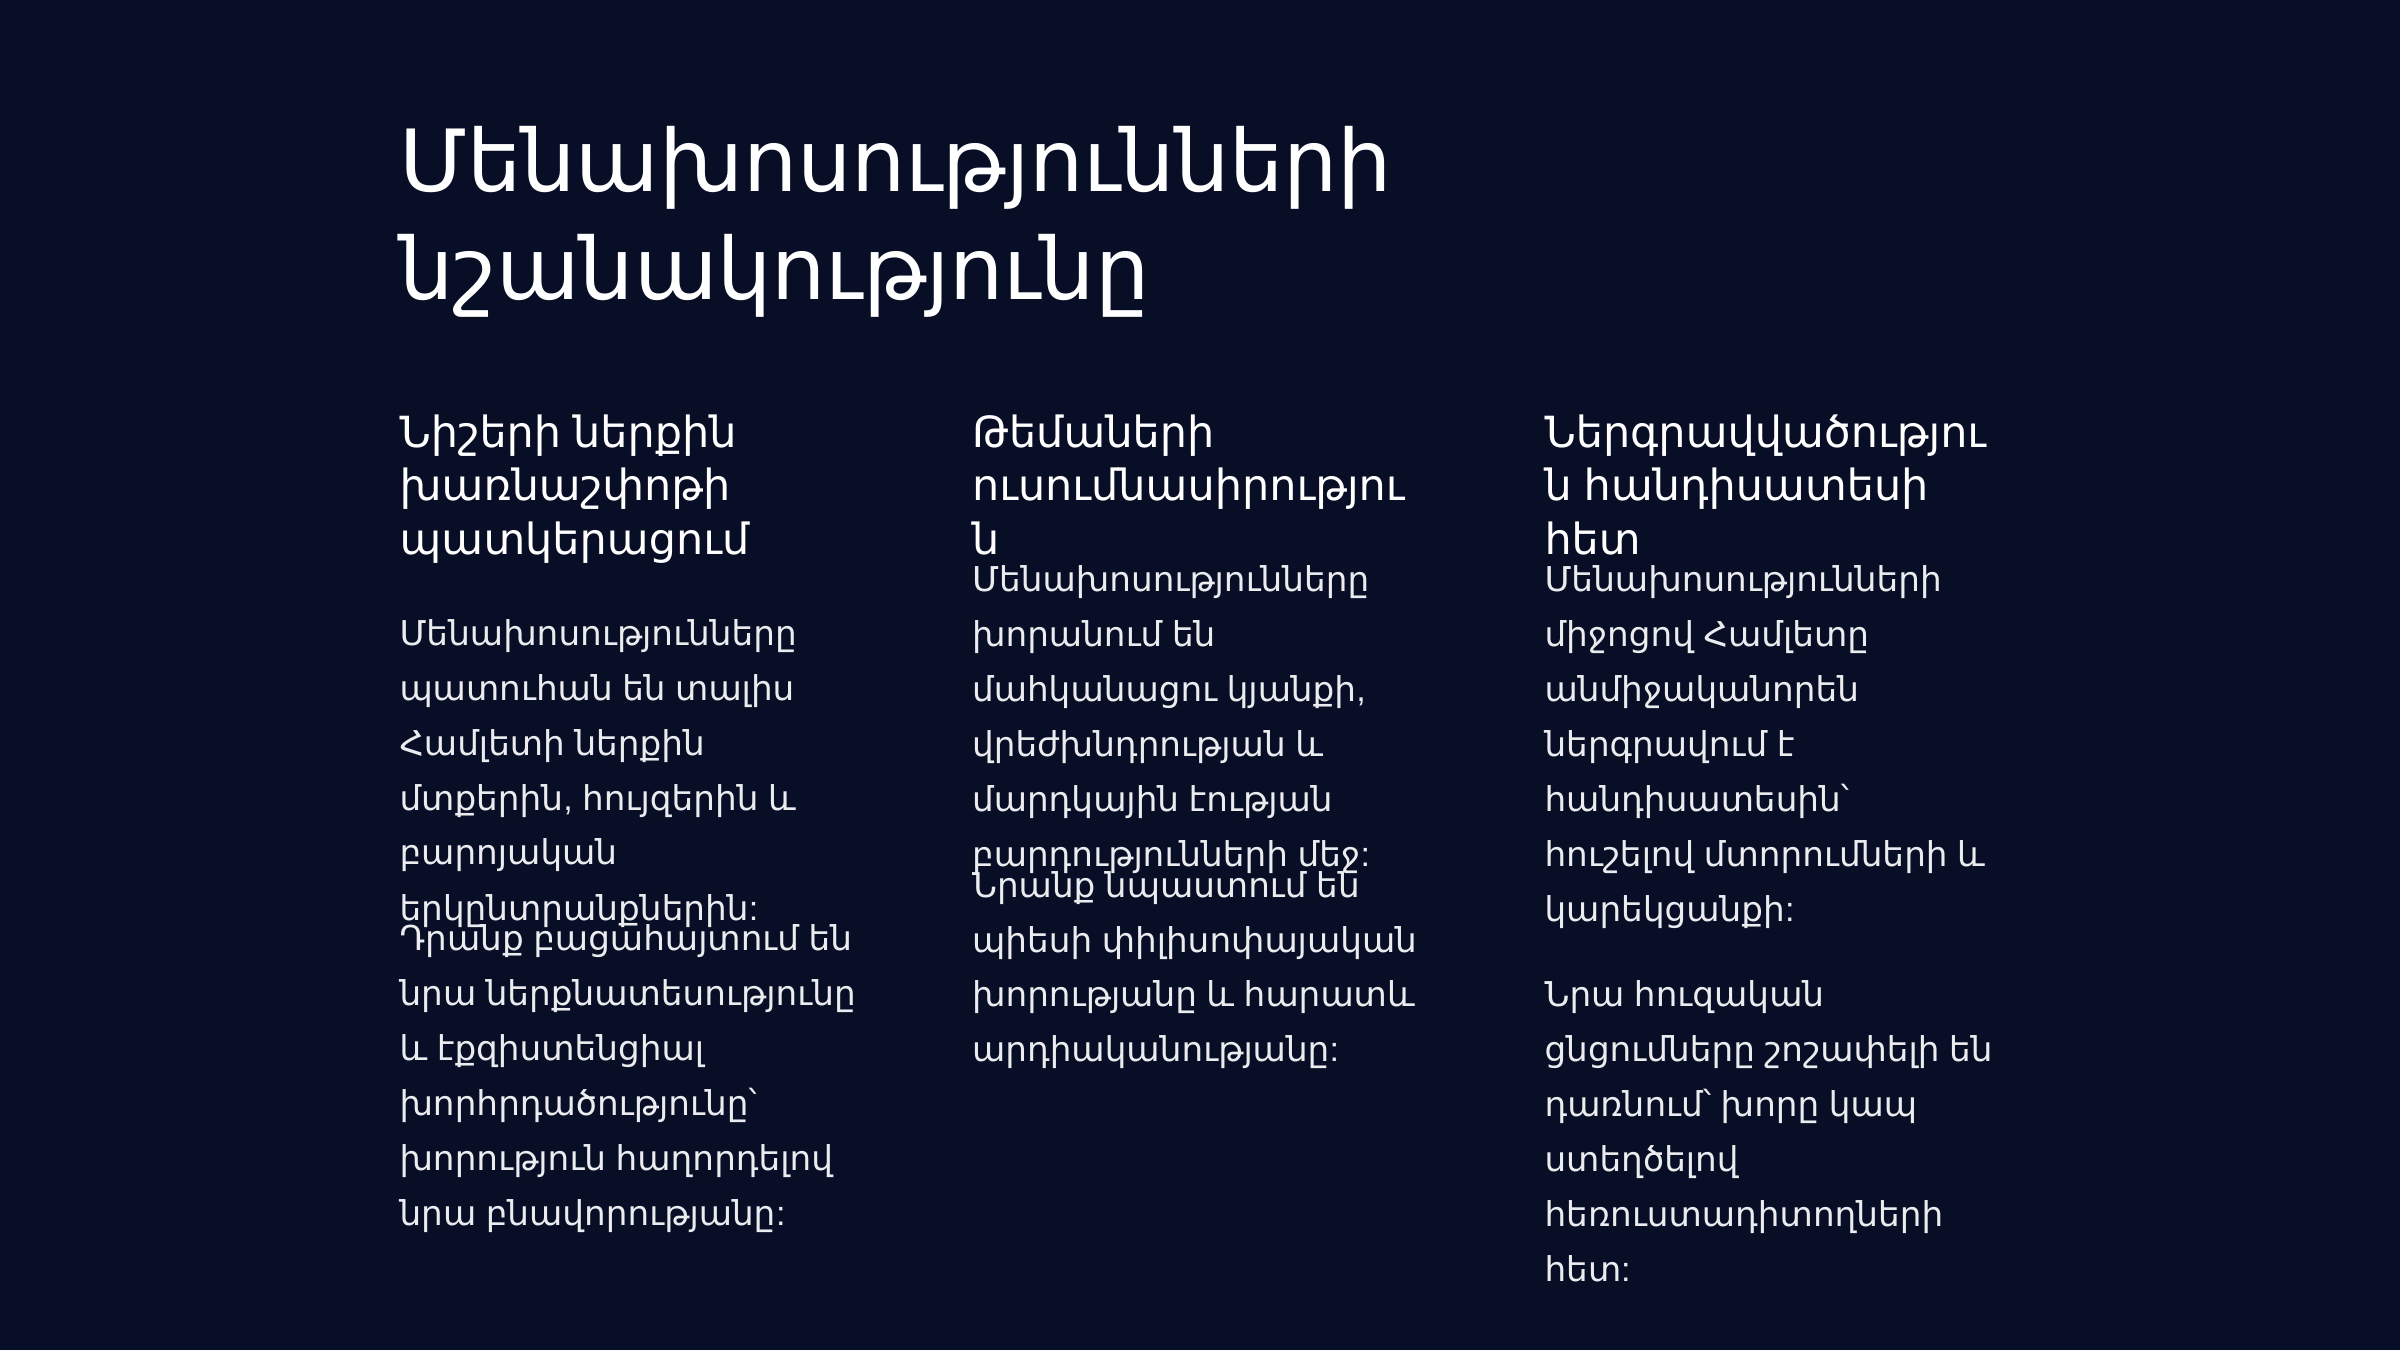

Մենախոսությունների նշանակությունը
Նիշերի ներքին խառնաշփոթի պատկերացում
Թեմաների ուսումնասիրություն
Ներգրավվածություն հանդիսատեսի հետ
Մենախոսությունները խորանում են մահկանացու կյանքի, վրեժխնդրության և մարդկային էության բարդությունների մեջ:
Մենախոսությունների միջոցով Համլետը անմիջականորեն ներգրավում է հանդիսատեսին՝ հուշելով մտորումների և կարեկցանքի:
Մենախոսությունները պատուհան են տալիս Համլետի ներքին մտքերին, հույզերին և բարոյական երկընտրանքներին:
Նրանք նպաստում են պիեսի փիլիսոփայական խորությանը և հարատև արդիականությանը:
Դրանք բացահայտում են նրա ներքնատեսությունը և էքզիստենցիալ խորհրդածությունը՝ խորություն հաղորդելով նրա բնավորությանը:
Նրա հուզական ցնցումները շոշափելի են դառնում՝ խորը կապ ստեղծելով հեռուստադիտողների հետ: